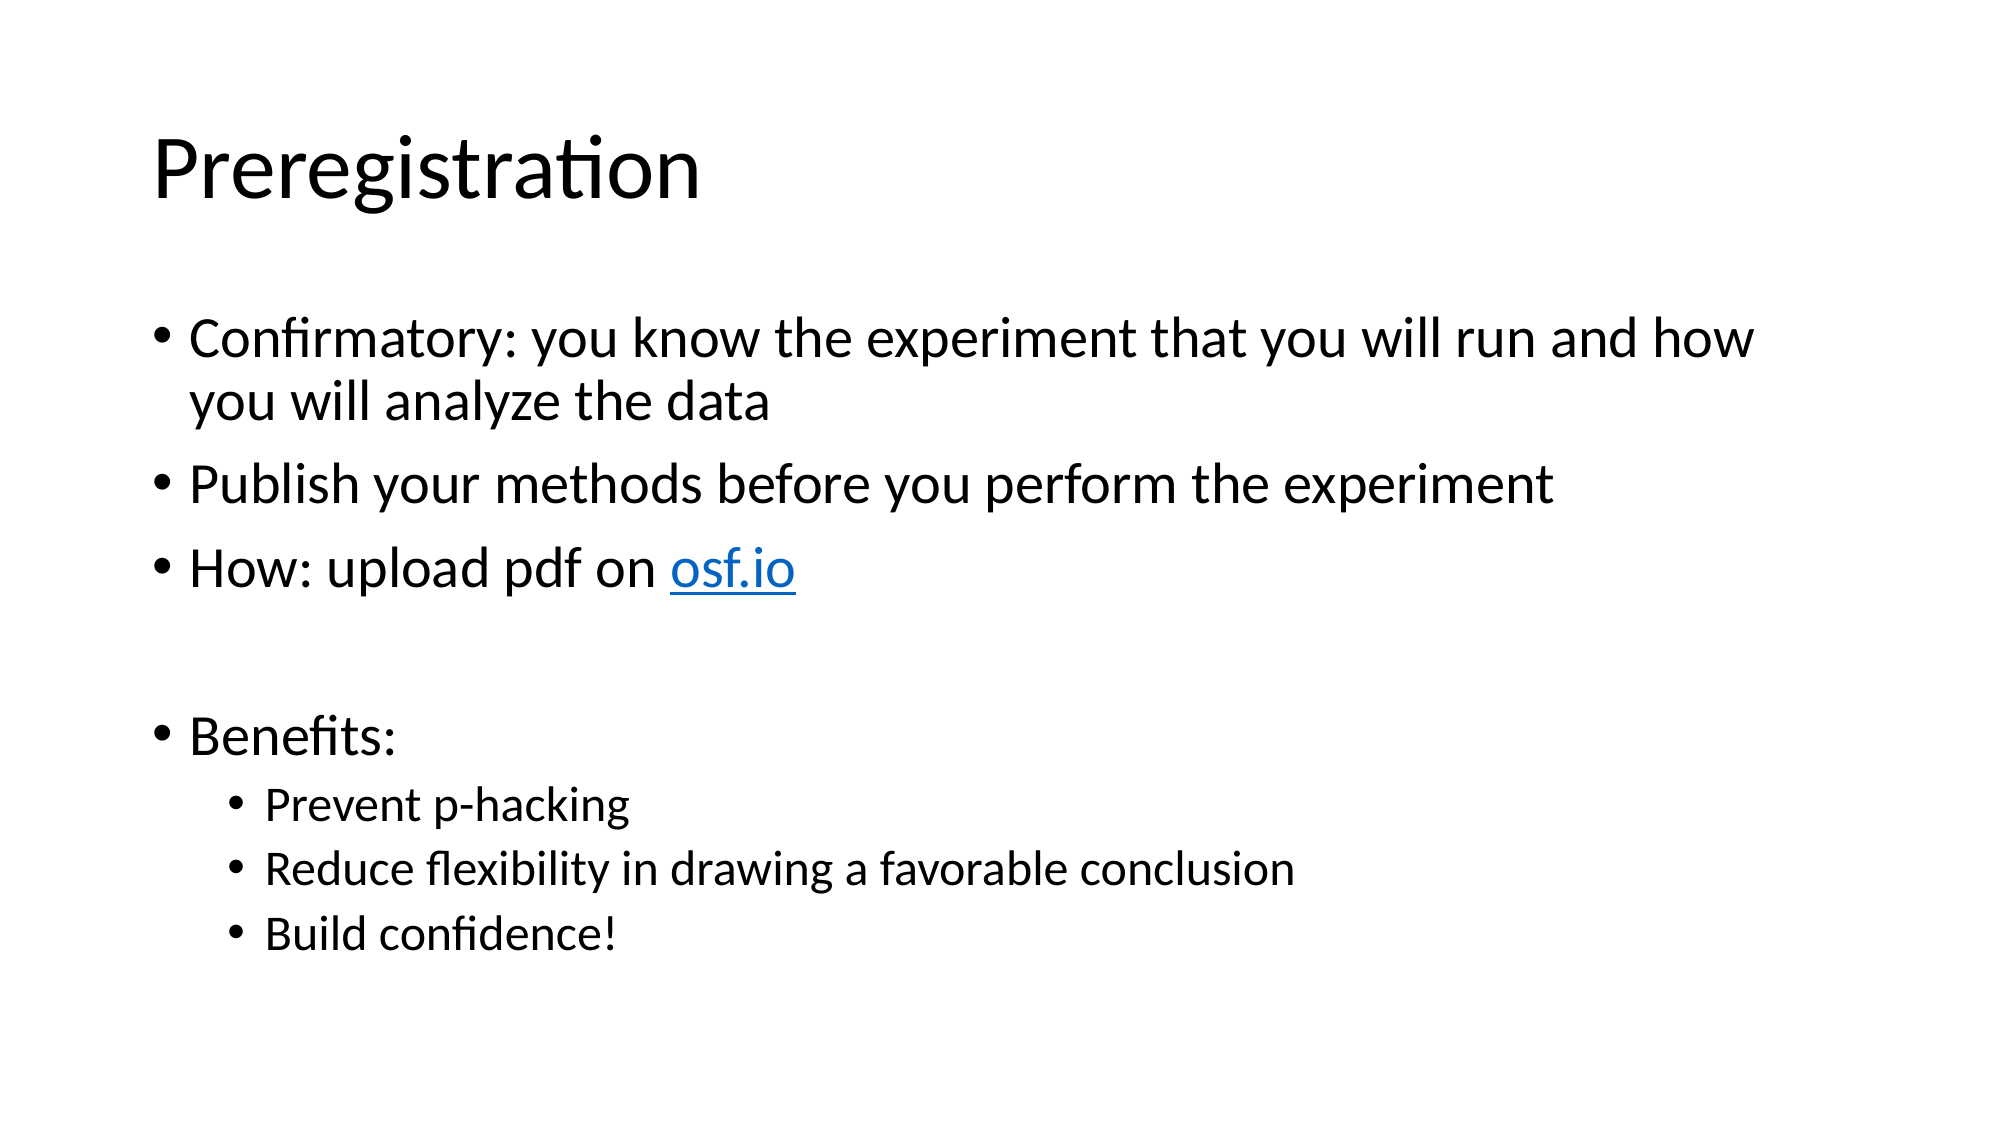

# Preregistration
Confirmatory: you know the experiment that you will run and how you will analyze the data
Publish your methods before you perform the experiment
How: upload pdf on osf.io

Benefits:
Prevent p-hacking
Reduce flexibility in drawing a favorable conclusion
Build confidence!